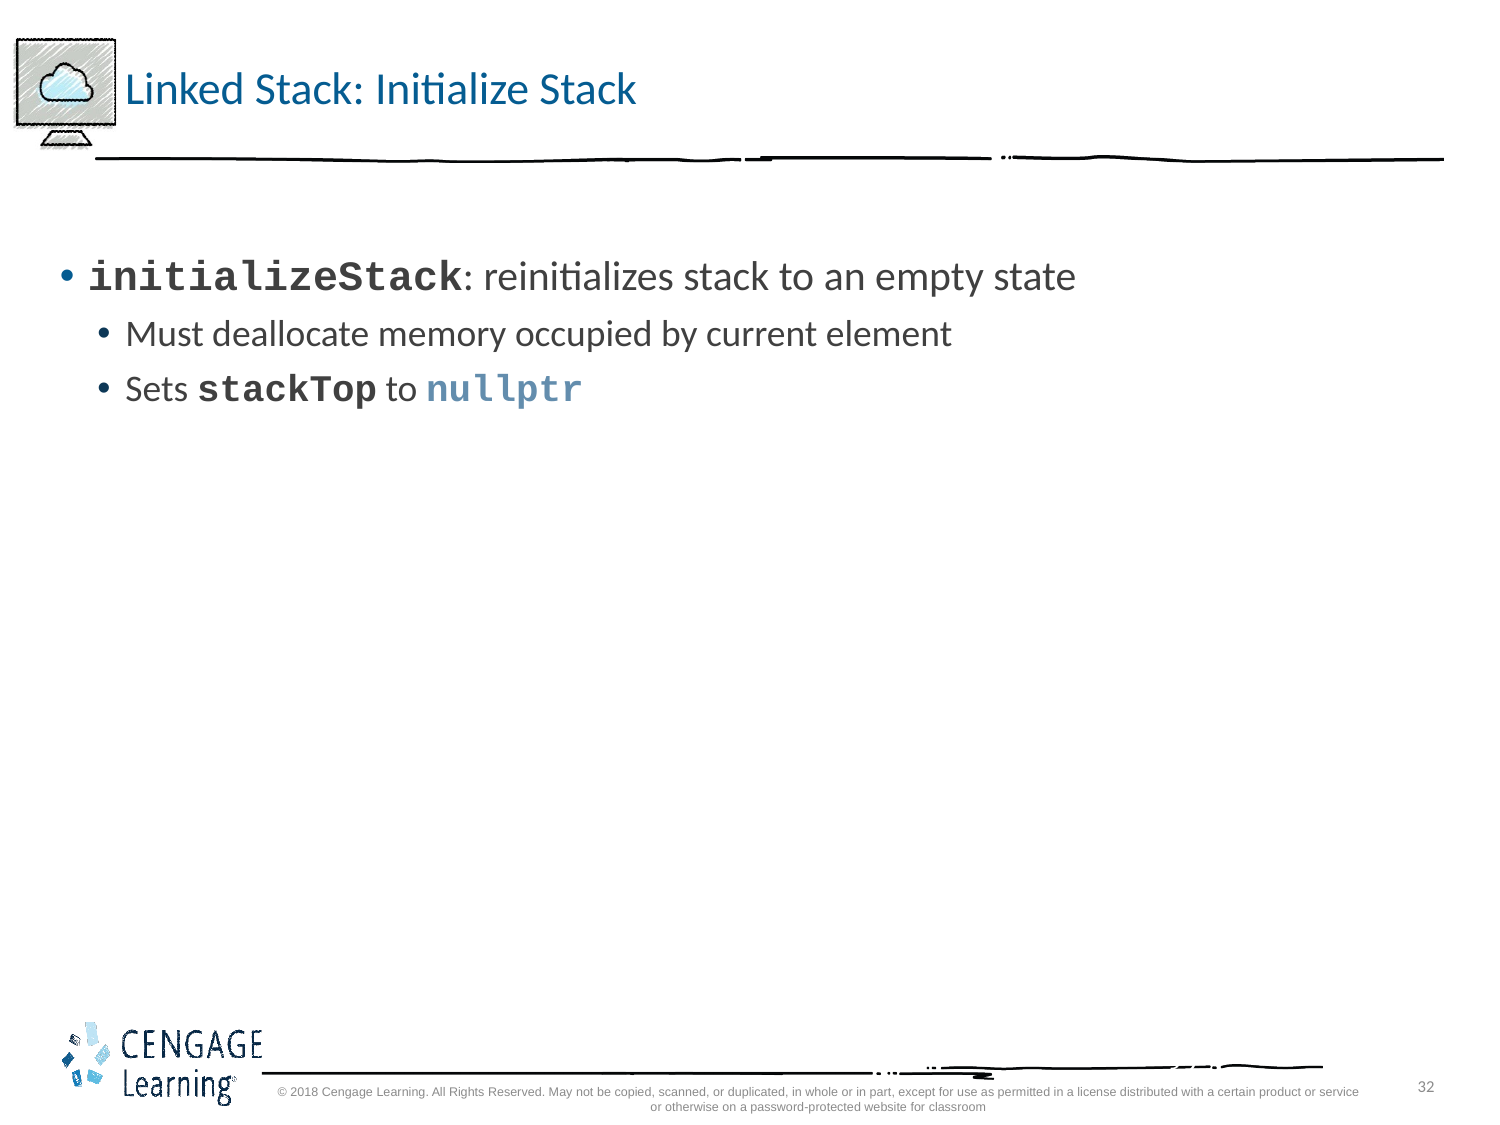

# Linked Stack: Initialize Stack
initializeStack: reinitializes stack to an empty state
Must deallocate memory occupied by current element
Sets stackTop to nullptr
32
© 2018 Cengage Learning. All Rights Reserved. May not be copied, scanned, or duplicated, in whole or in part, except for use as permitted in a license distributed with a certain product or service or otherwise on a password-protected website for classroom